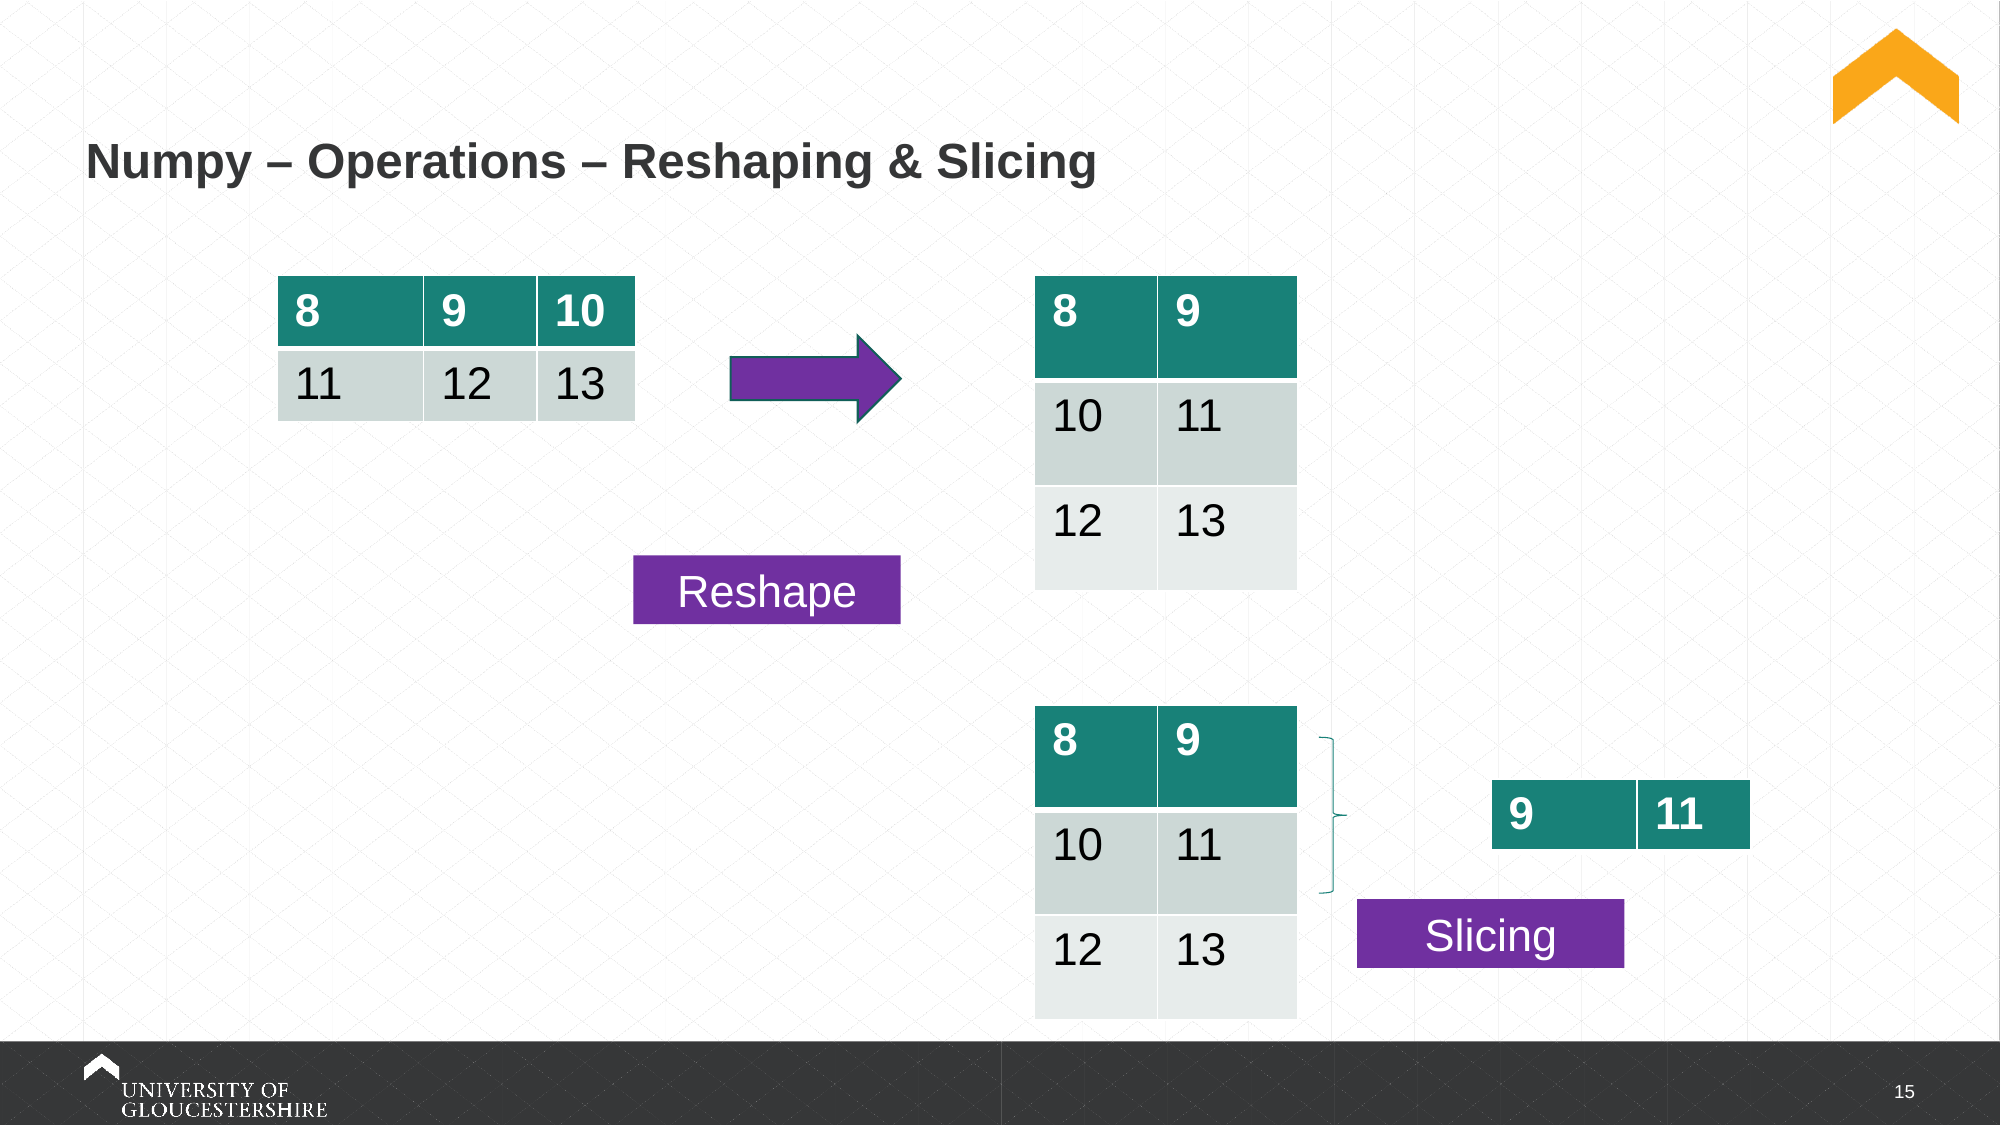

# Numpy – Operations – Reshaping & Slicing

| 8 | 9 | 10 |
| --- | --- | --- |
| 11 | 12 | 13 |
| 8 | 9 |
| --- | --- |
| 10 | 11 |
| 12 | 13 |

Reshape
| 8 | 9 |
| --- | --- |
| 10 | 11 |
| 12 | 13 |

| 9 | 11 |
| --- | --- |
Slicing